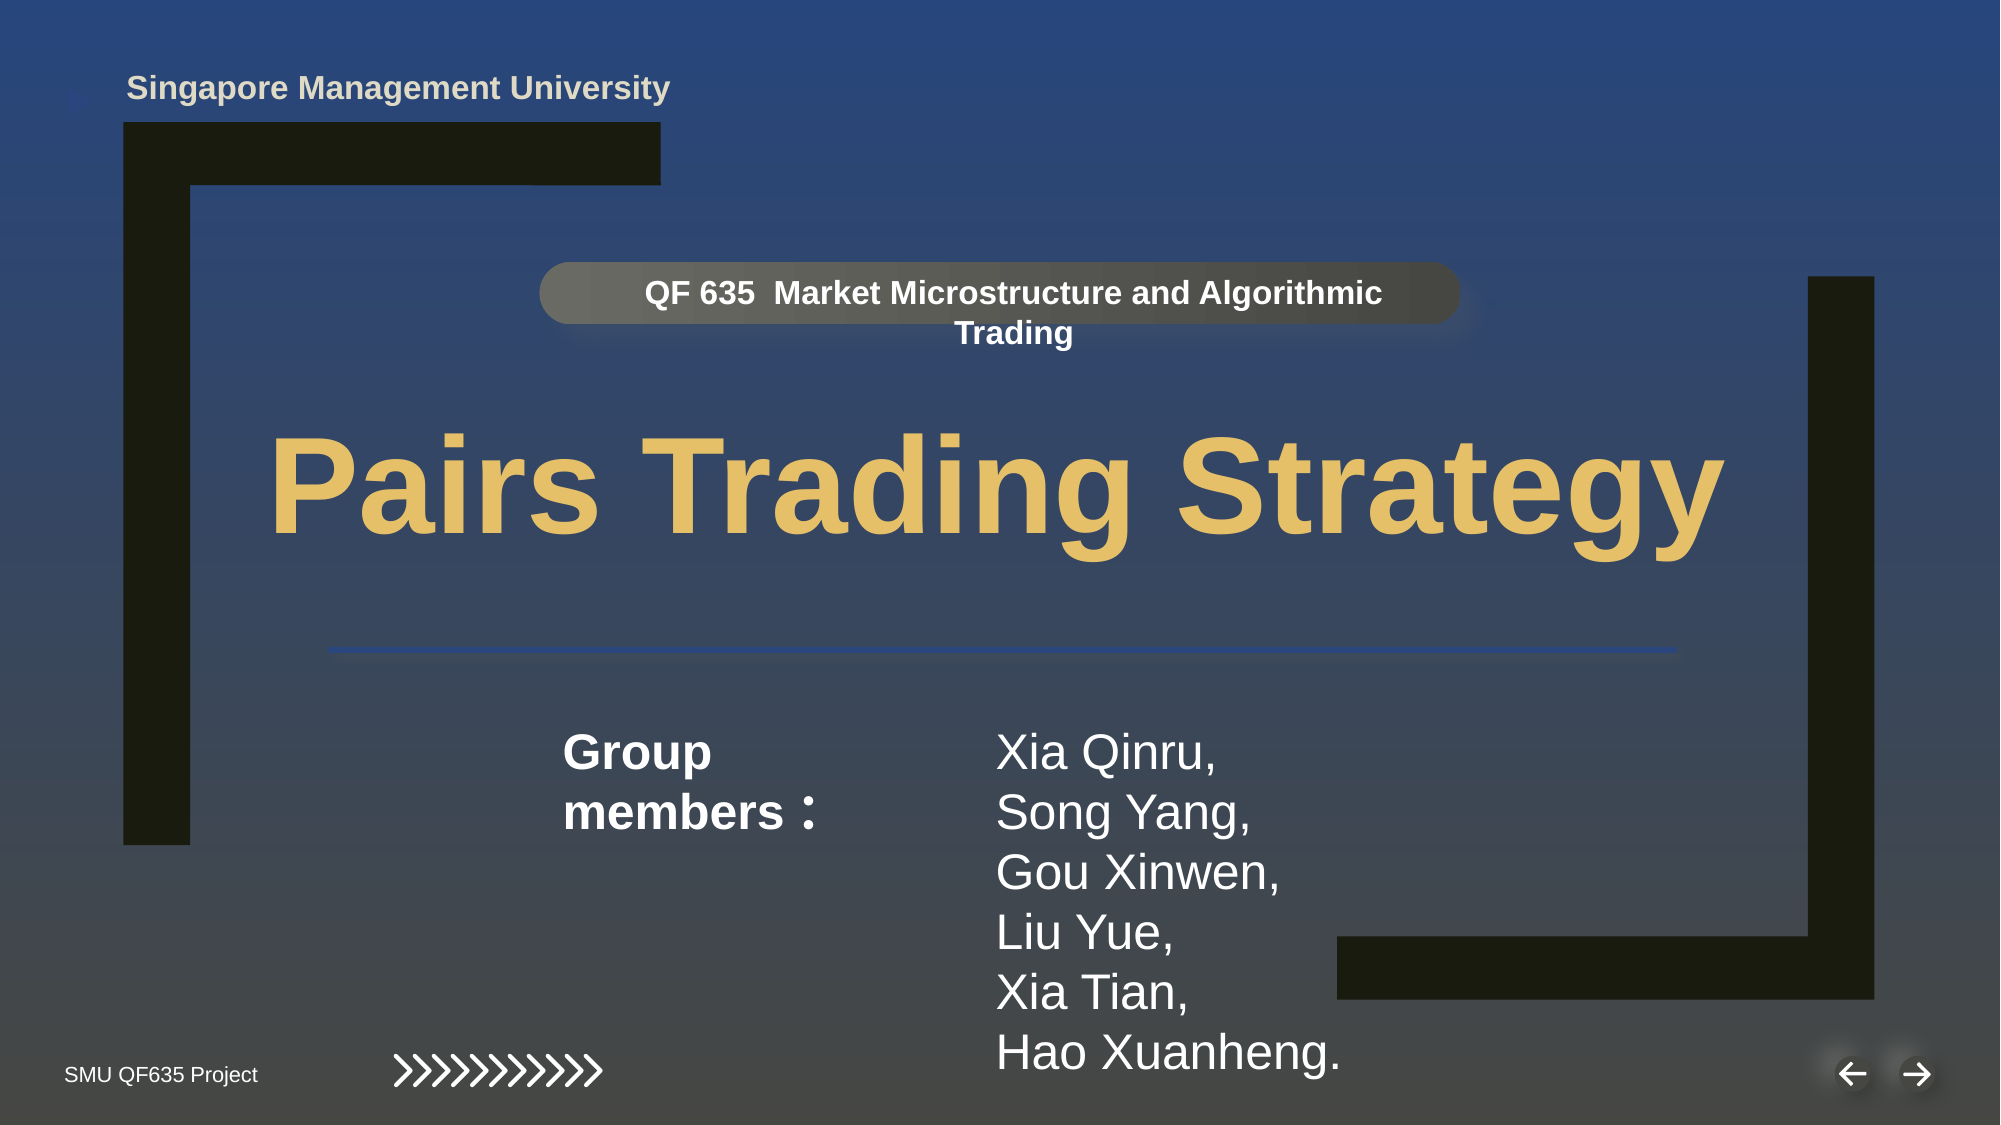

Singapore Management University

QF 635  Market Microstructure and Algorithmic Trading
Pairs Trading Strategy
Group members：
Xia Qinru,
Song Yang,
Gou Xinwen,
Liu Yue,
Xia Tian,
Hao Xuanheng.
SMU QF635 Project